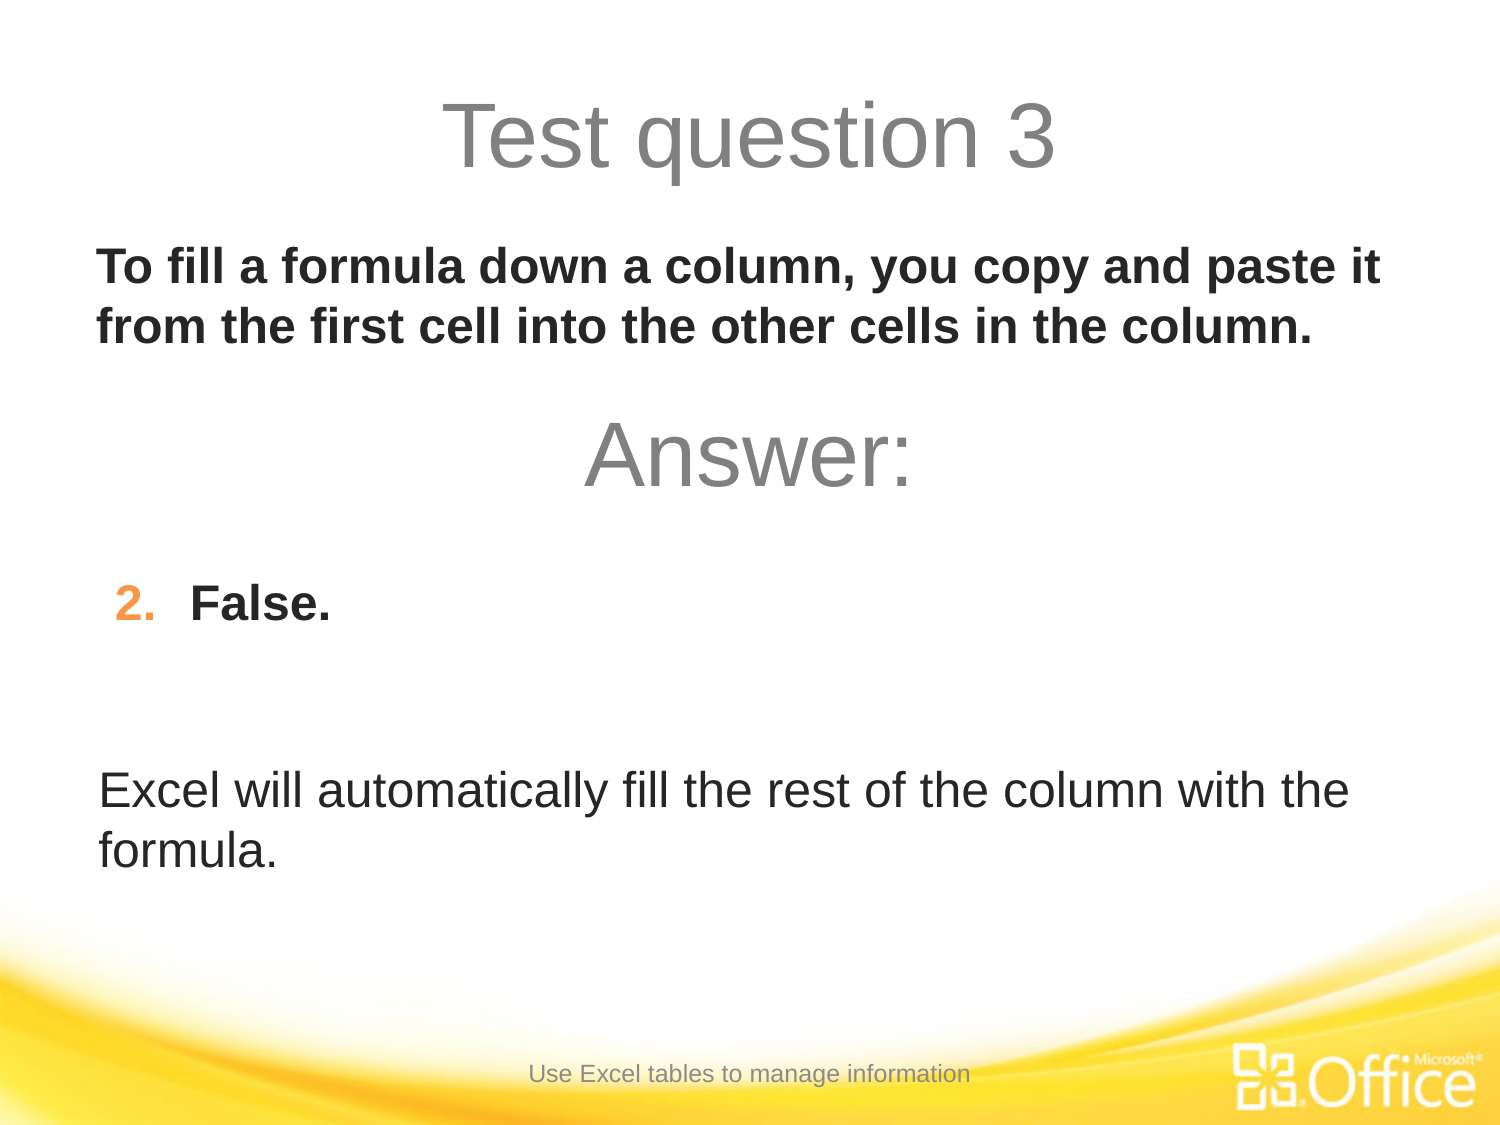

# Test question 3
To fill a formula down a column, you copy and paste it from the first cell into the other cells in the column.
Answer:
False.
Excel will automatically fill the rest of the column with the formula.
Use Excel tables to manage information